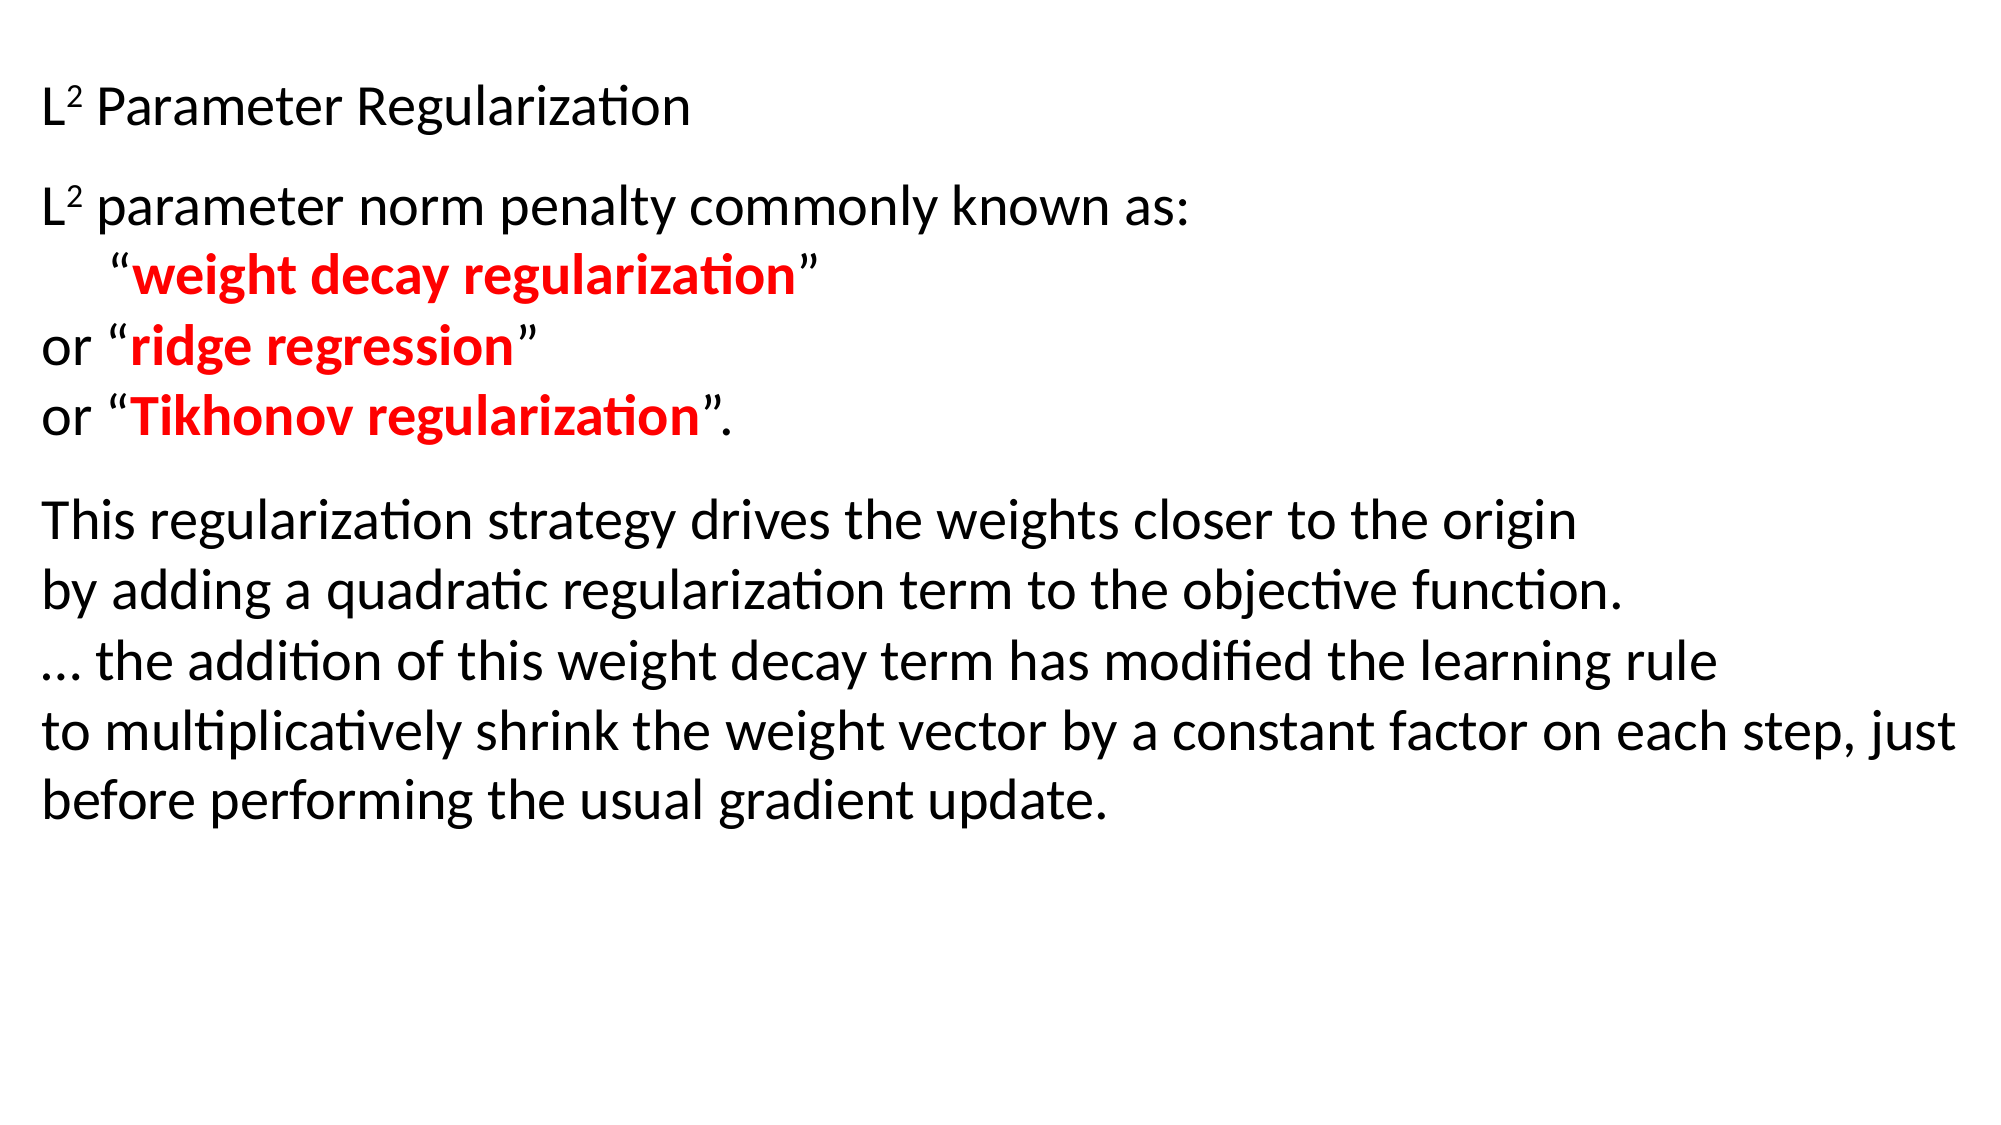

L2 Parameter Regularization

L2 parameter norm penalty commonly known as:
     “weight decay regularization”
or “ridge regression”
or “Tikhonov regularization”.

This regularization strategy drives the weights closer to the origin
by adding a quadratic regularization term to the objective function.
… the addition of this weight decay term has modified the learning rule
to multiplicatively shrink the weight vector by a constant factor on each step, just before performing the usual gradient update.